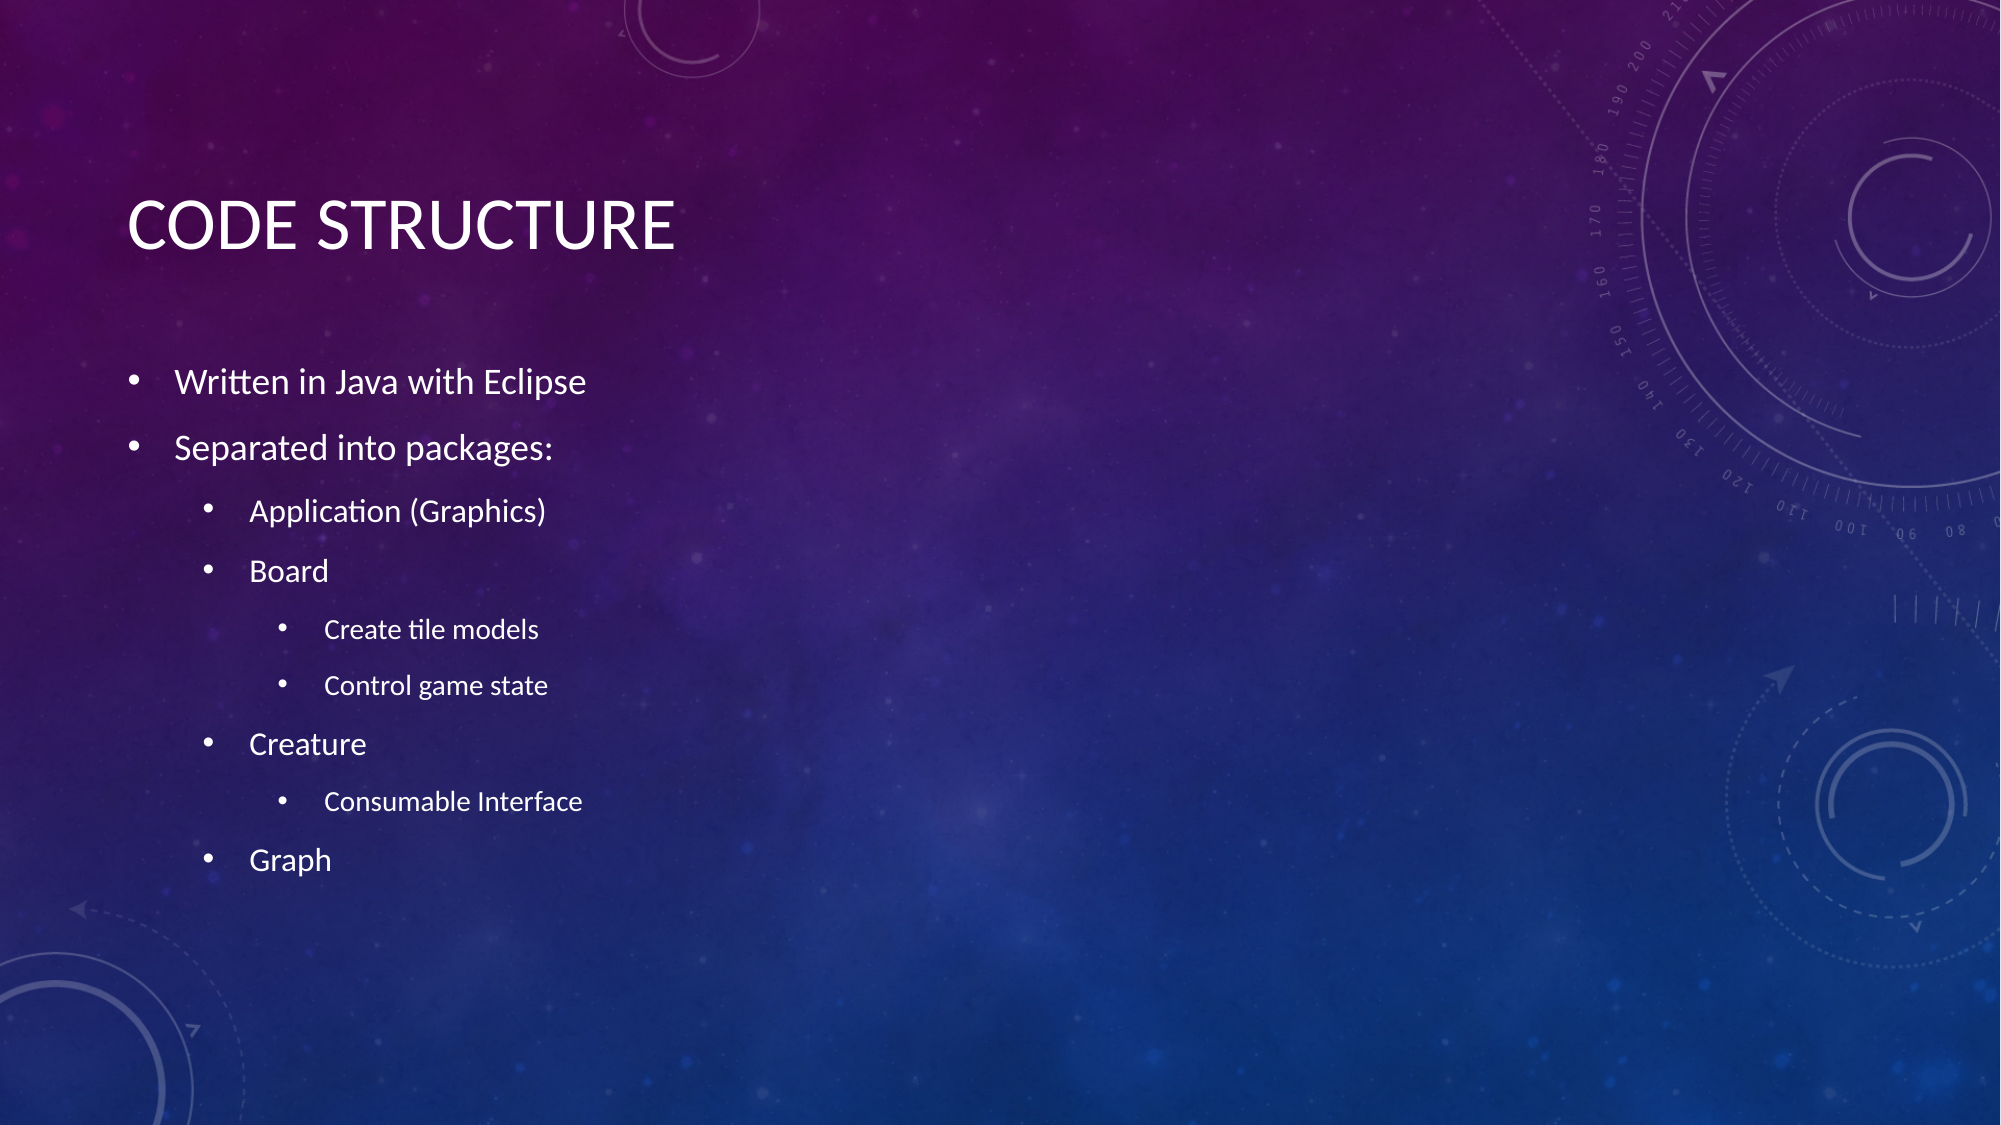

# Code Structure
Written in Java with Eclipse
Separated into packages:
Application (Graphics)
Board
Create tile models
Control game state
Creature
Consumable Interface
Graph